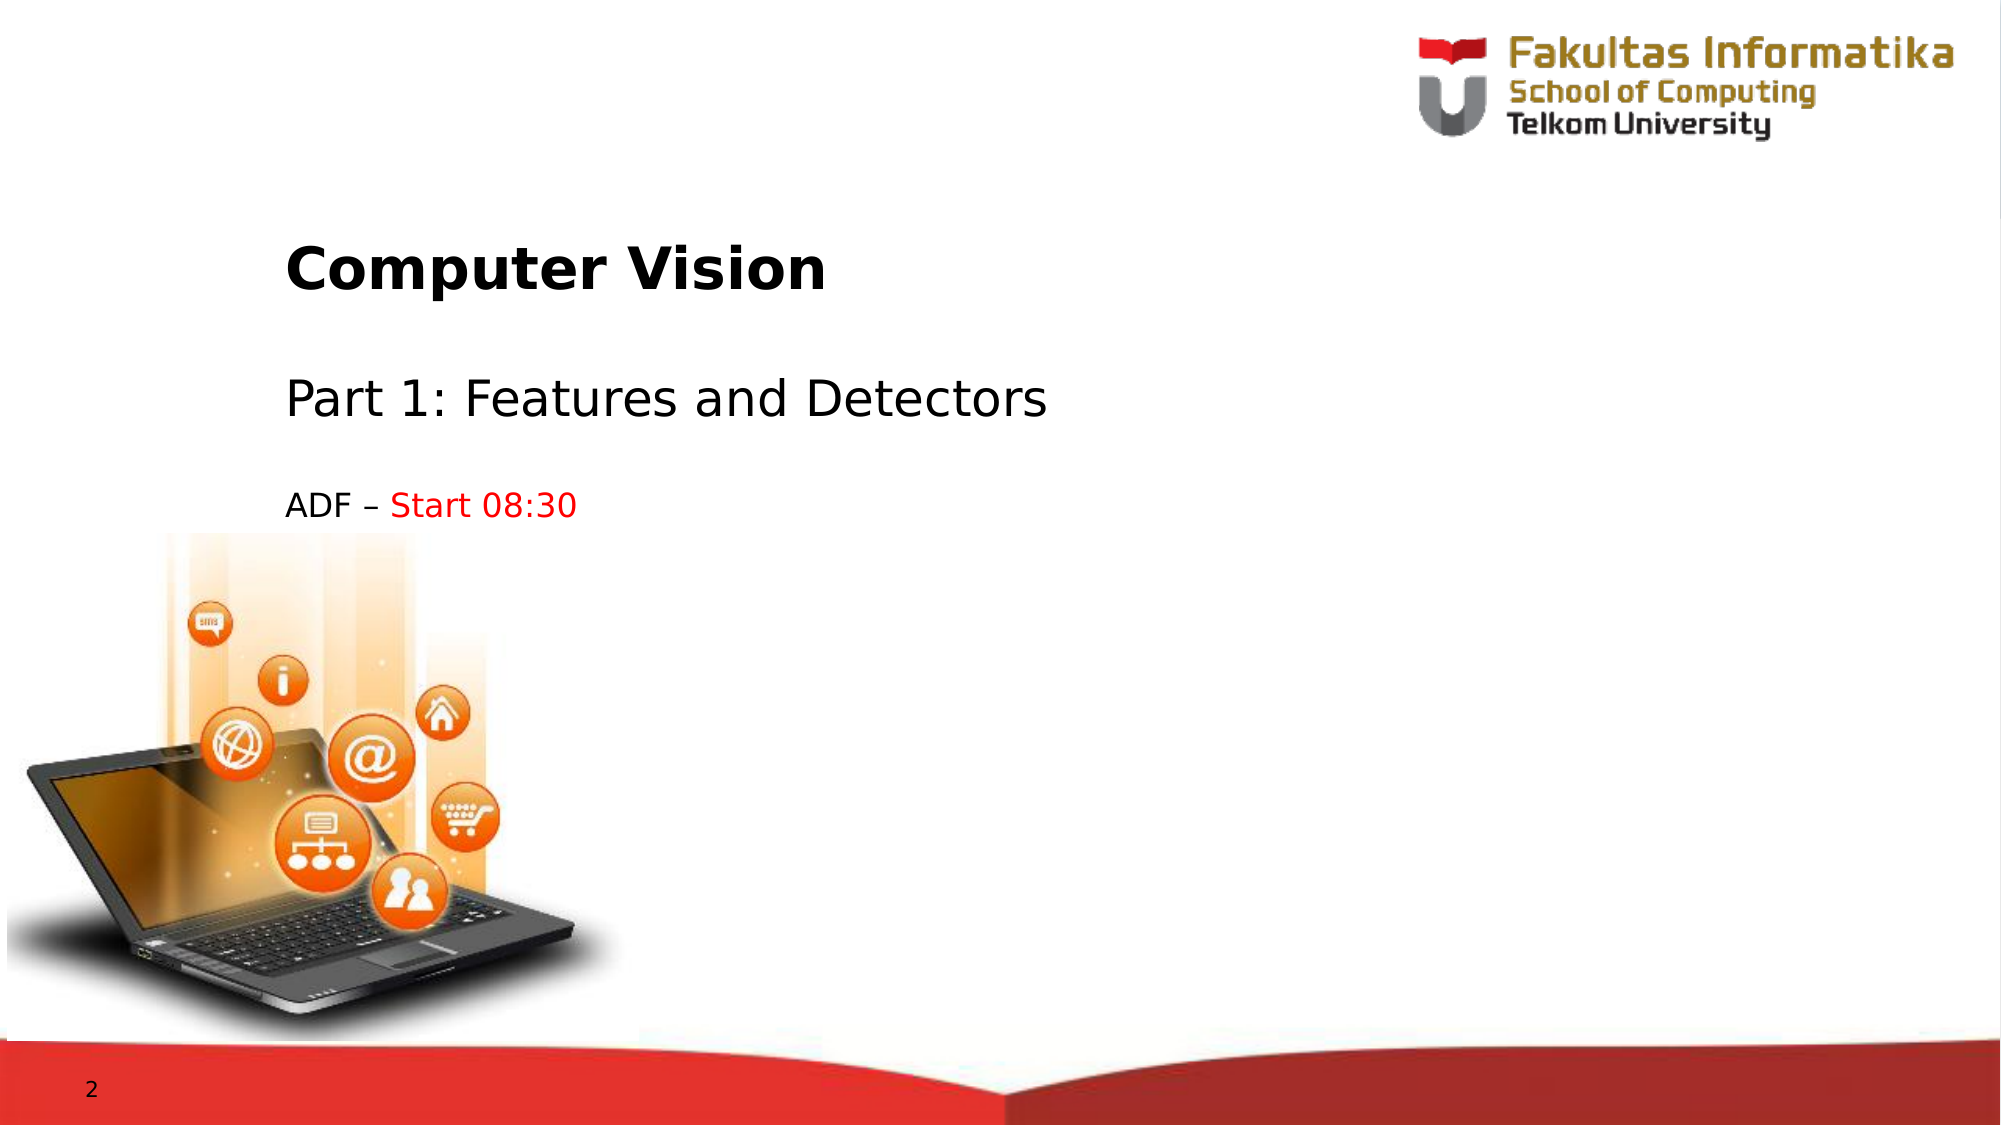

# Computer Vision
Part 1: Features and Detectors
ADF – Start 08:30
2